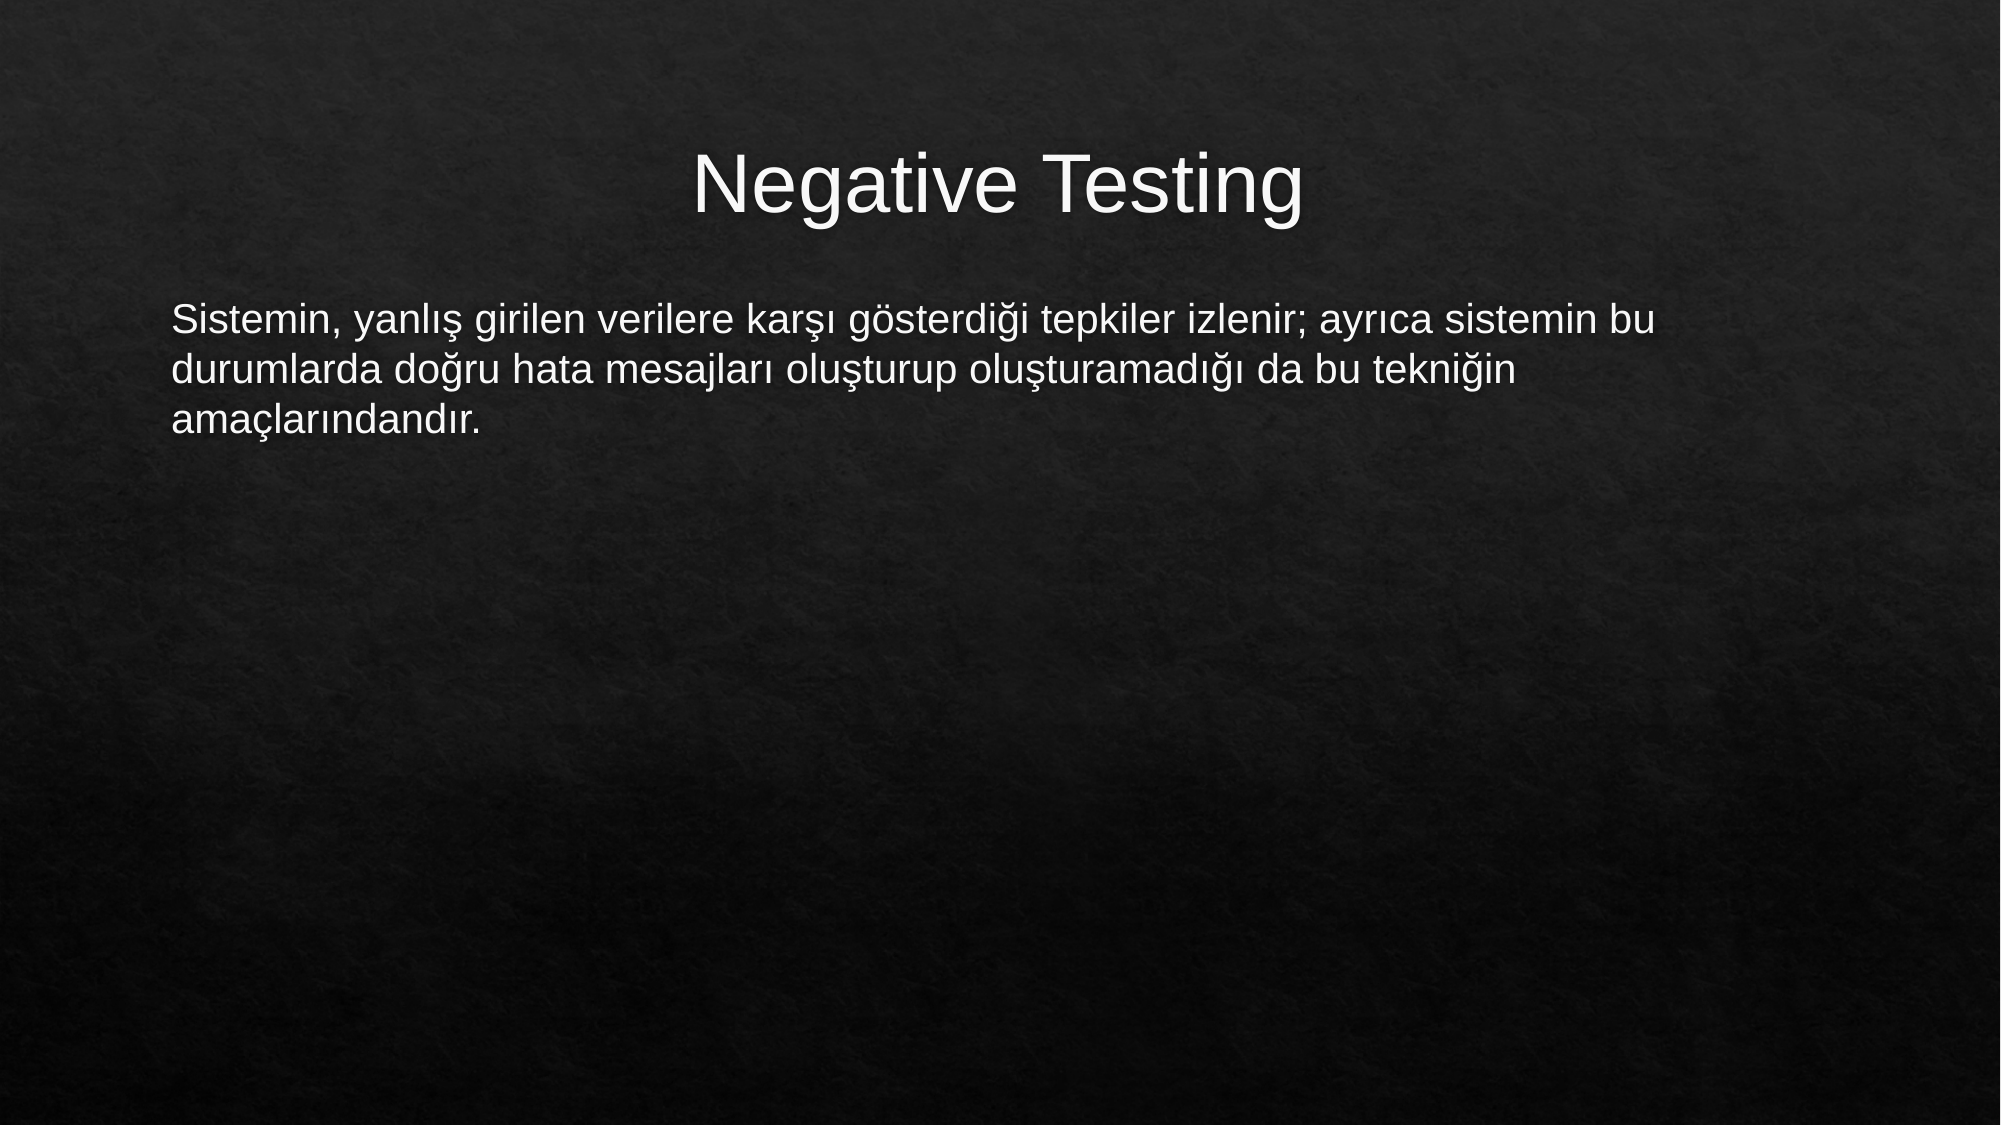

# Negative Testing
Sistemin, yanlış girilen verilere karşı gösterdiği tepkiler izlenir; ayrıca sistemin bu durumlarda doğru hata mesajları oluşturup oluşturamadığı da bu tekniğin amaçlarındandır.